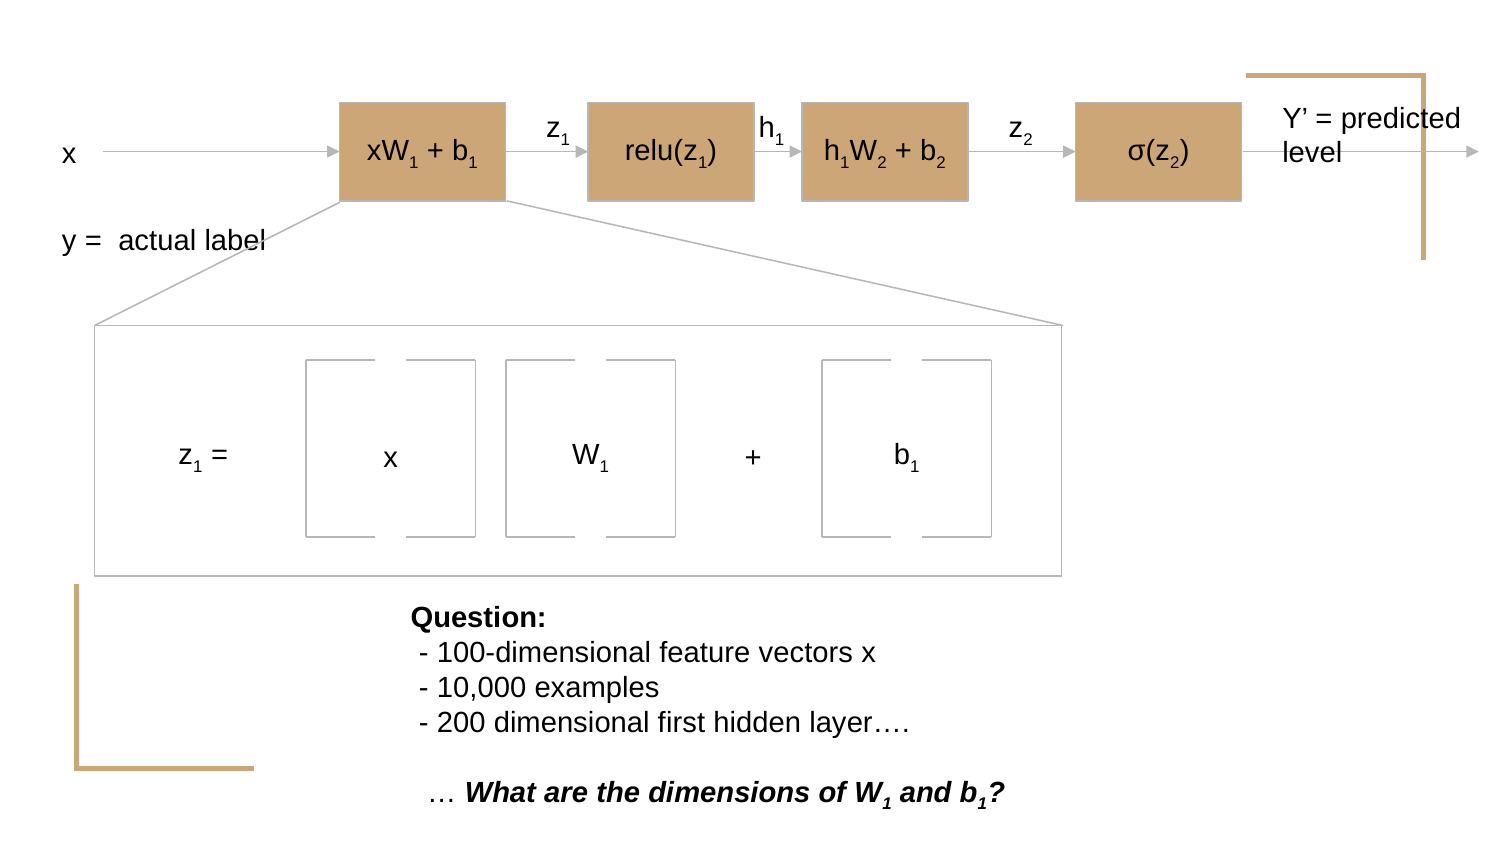

Y’ = predicted level
z1
h1
z2
x
xW1 + b1
relu(z1)
h1W2 + b2
σ(z2)
y =  actual label

z1 =
x
W1
+
b1
Question:
 - 100-dimensional feature vectors x
 - 10,000 examples
 - 200 dimensional first hidden layer….
  … What are the dimensions of W1 and b1?